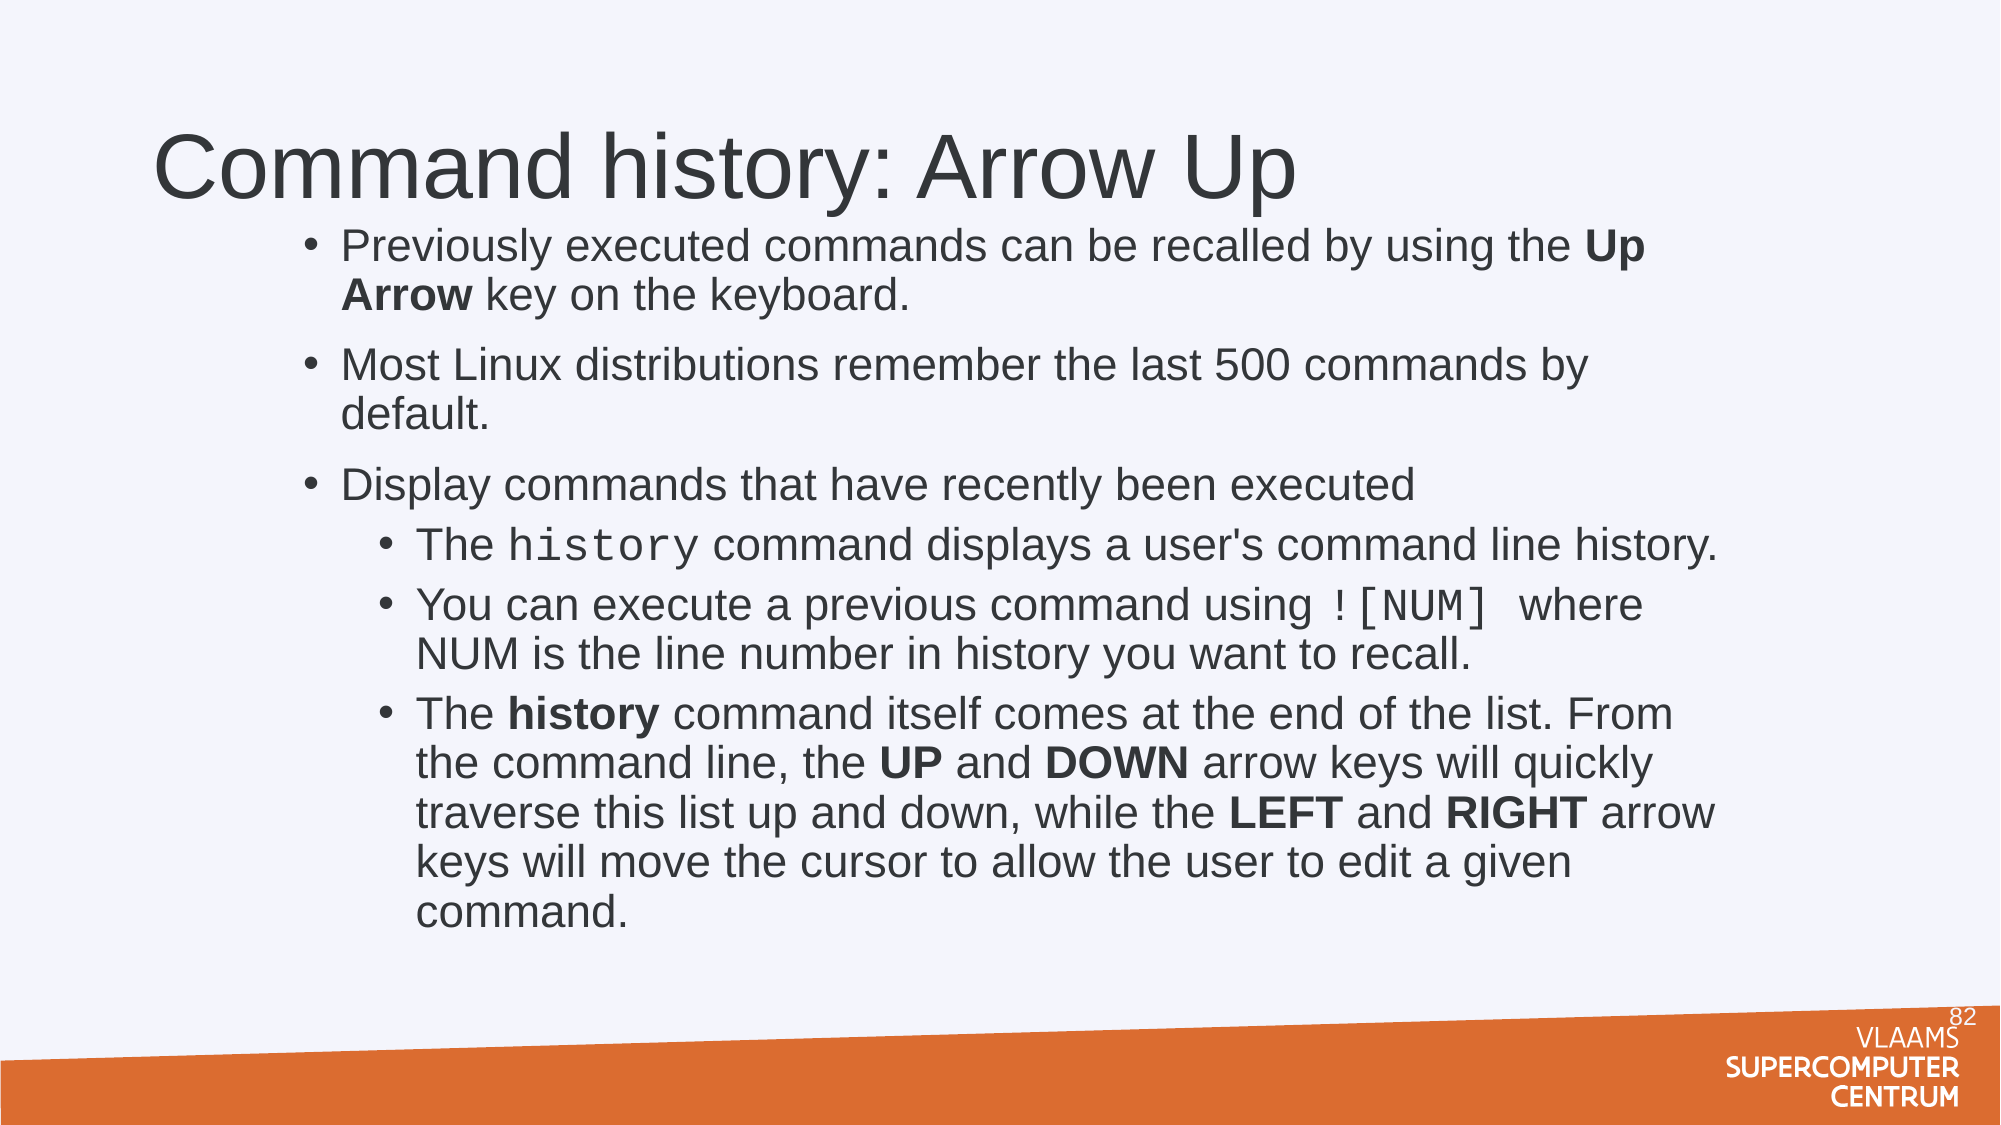

# Command history: Arrow Up
Previously executed commands can be recalled by using the Up Arrow key on the keyboard.
Most Linux distributions remember the last 500 commands by default.
Display commands that have recently been executed
The history command displays a user's command line history.
You can execute a previous command using ![NUM] where NUM is the line number in history you want to recall.
The history command itself comes at the end of the list. From the command line, the UP and DOWN arrow keys will quickly traverse this list up and down, while the LEFT and RIGHT arrow keys will move the cursor to allow the user to edit a given command.

82